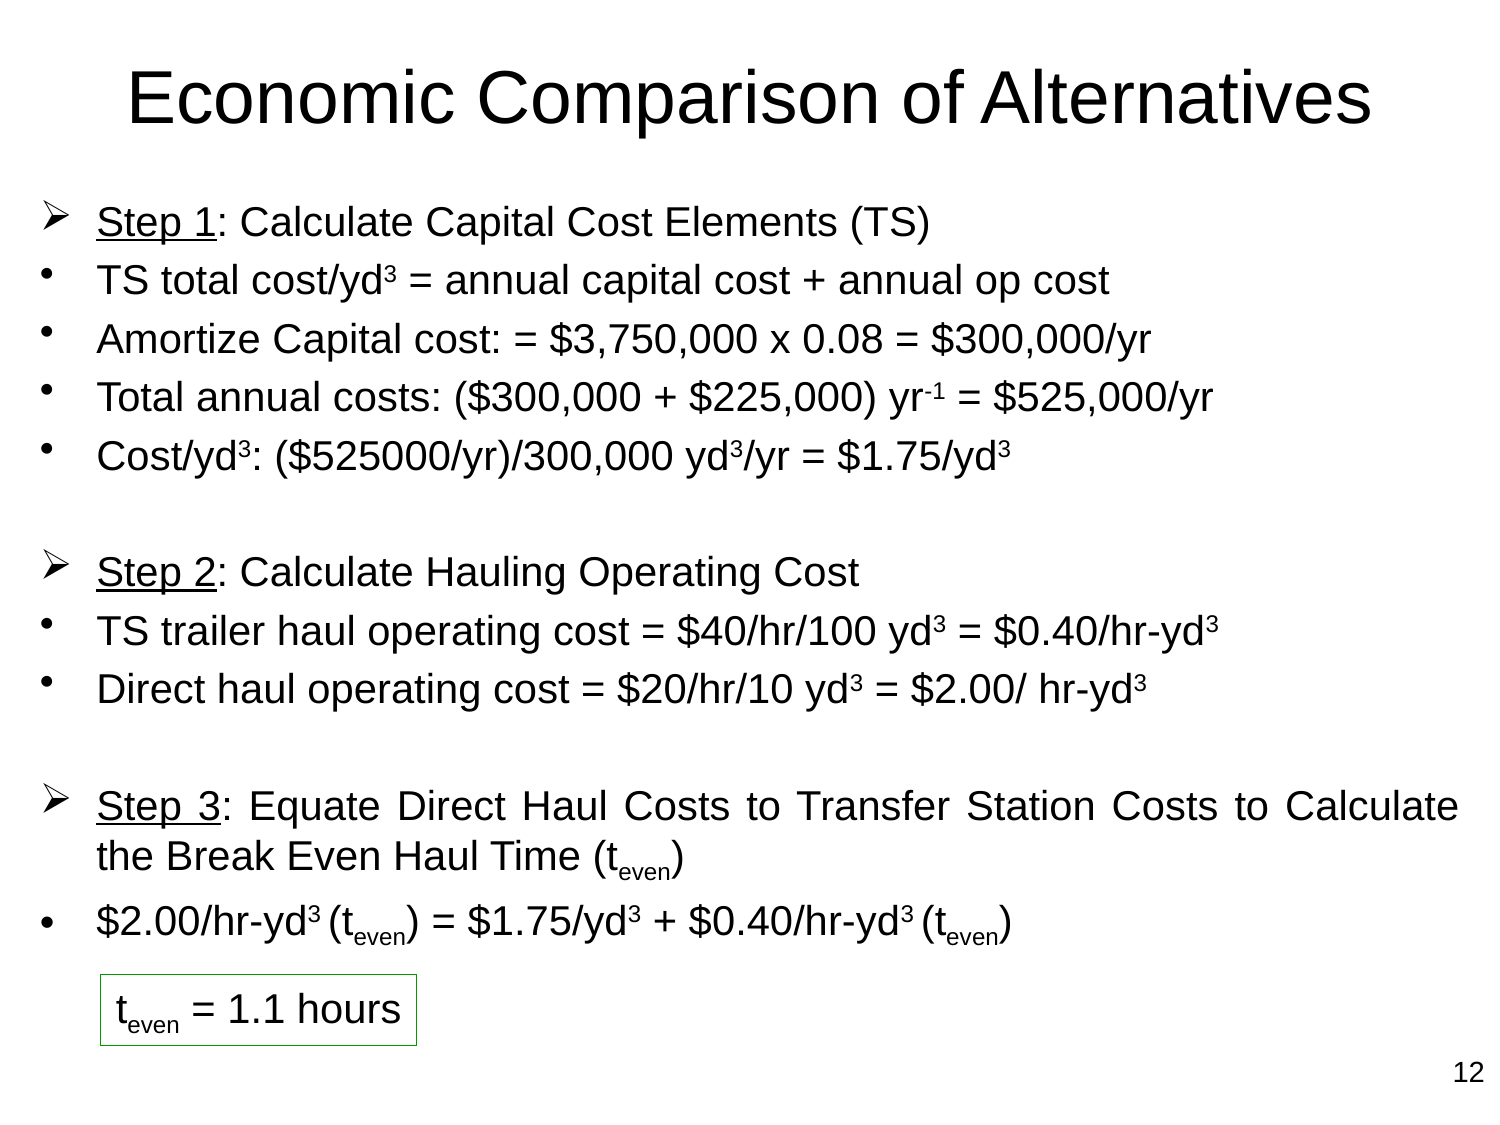

# Economic Comparison of Alternatives
Step 1: Calculate Capital Cost Elements (TS)
TS total cost/yd3 = annual capital cost + annual op cost
Amortize Capital cost: = $3,750,000 x 0.08 = $300,000/yr
Total annual costs: ($300,000 + $225,000) yr-1 = $525,000/yr
Cost/yd3: ($525000/yr)/300,000 yd3/yr = $1.75/yd3

Step 2: Calculate Hauling Operating Cost
TS trailer haul operating cost = $40/hr/100 yd3 = $0.40/hr-yd3
Direct haul operating cost = $20/hr/10 yd3 = $2.00/ hr-yd3

Step 3: Equate Direct Haul Costs to Transfer Station Costs to Calculate the Break Even Haul Time (teven)
$2.00/hr-yd3 (teven) = $1.75/yd3 + $0.40/hr-yd3 (teven)
teven = 1.1 hours
12